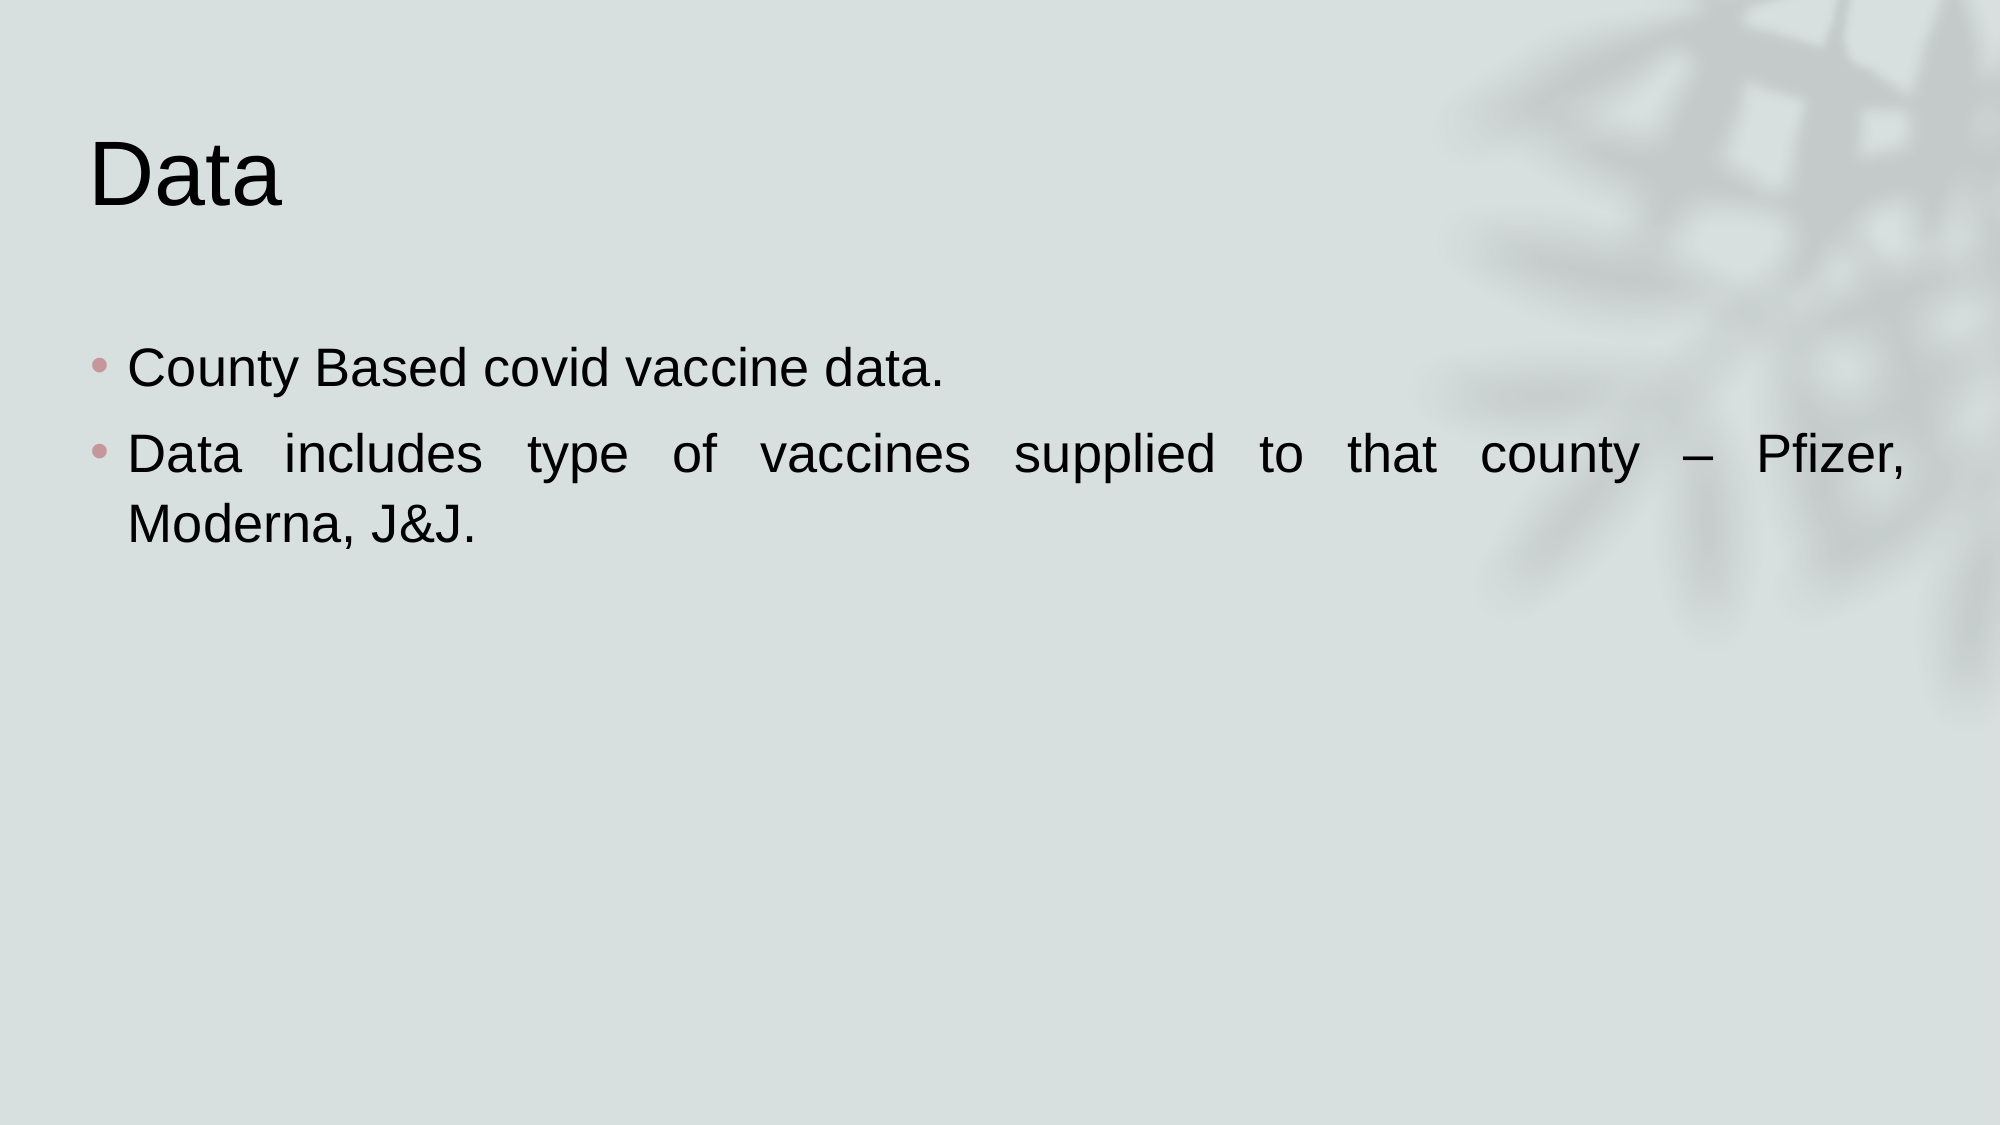

# Data
County Based covid vaccine data.
Data includes type of vaccines supplied to that county – Pfizer, Moderna, J&J.